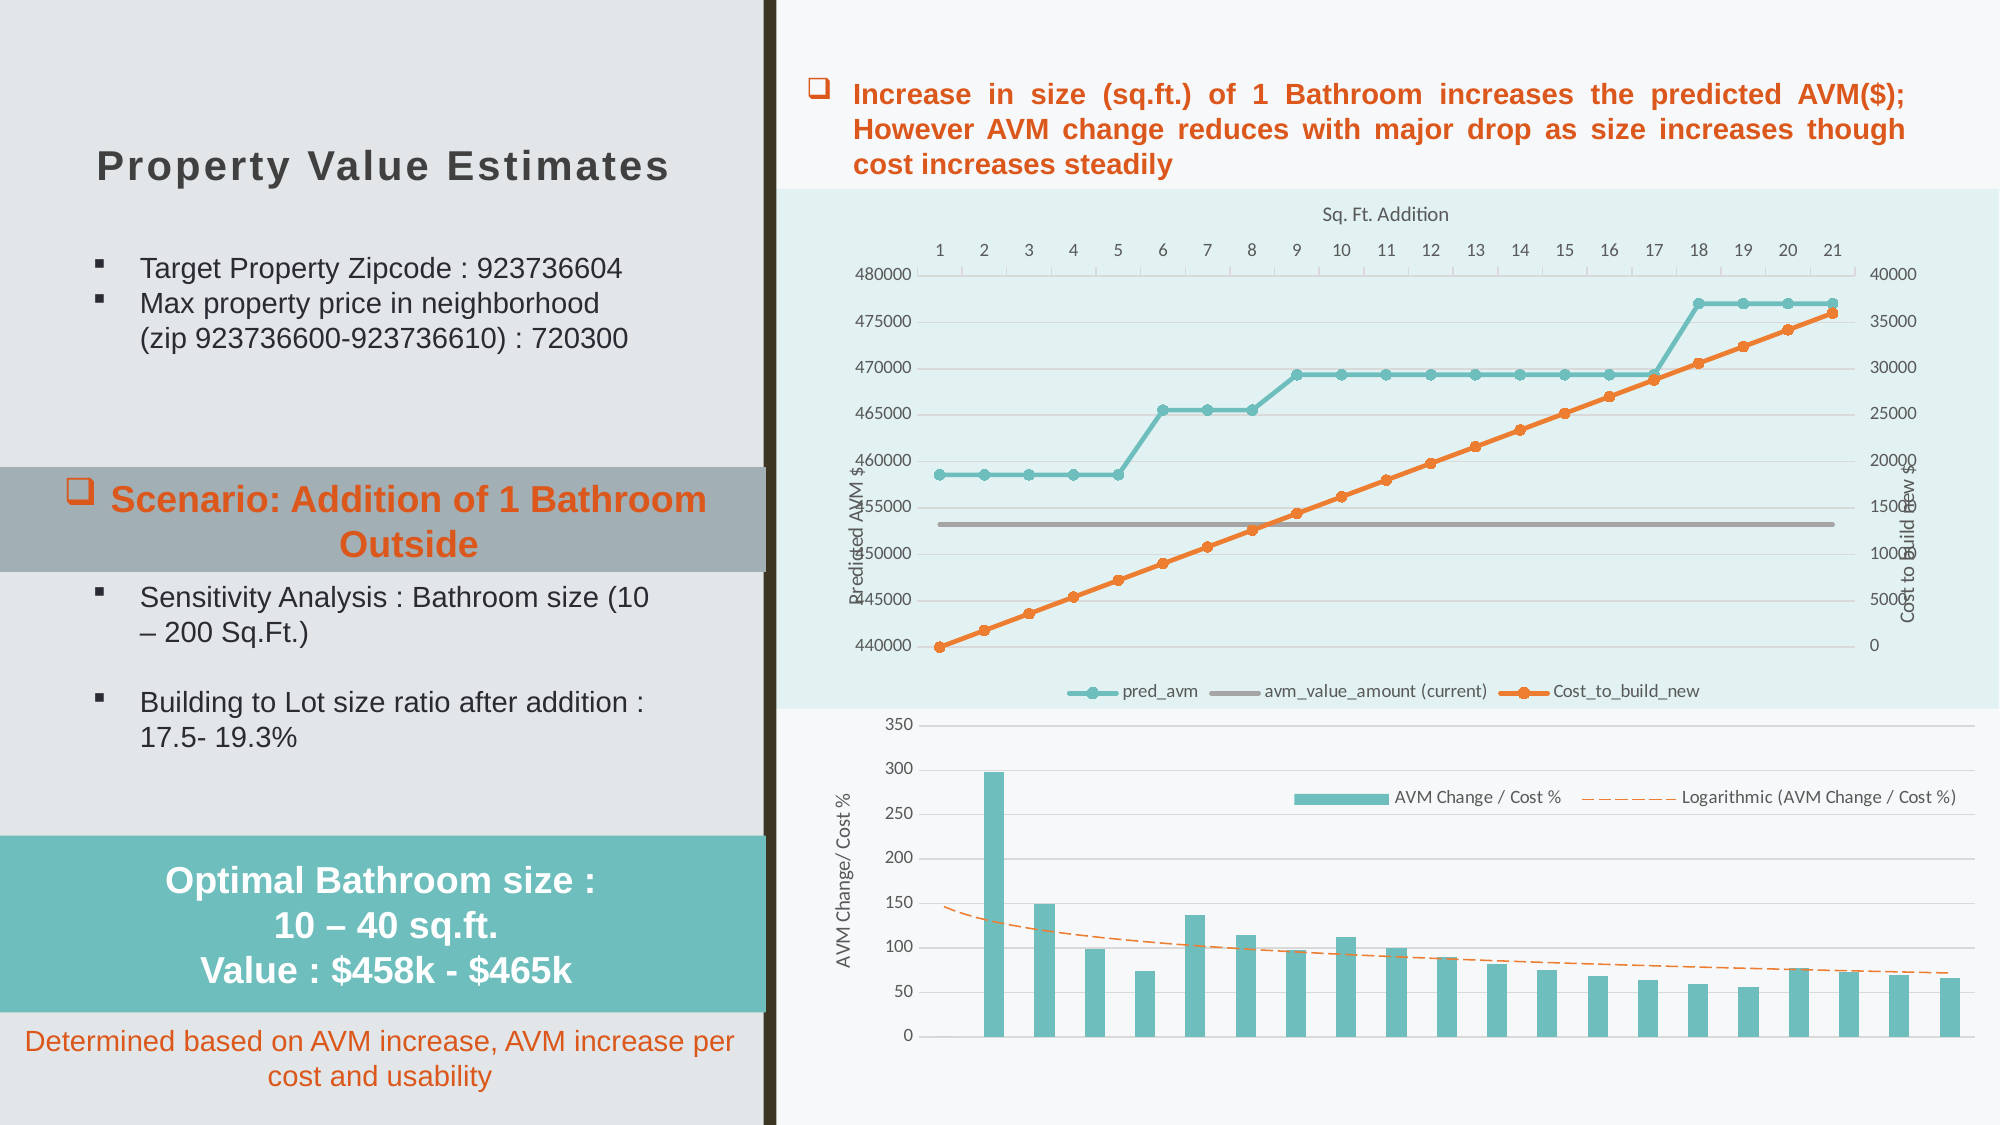

Property Value Estimates
Increase in size (sq.ft.) of 1 Bathroom increases the predicted AVM($); However AVM change reduces with major drop as size increases though cost increases steadily

### Chart

| Category | pred_avm | avm_value_amount (current) | Cost_to_build_new |
|---|---|---|---|
Target Property Zipcode : 923736604
Max property price in neighborhood (zip 923736600-923736610) : 720300
Scenario: Addition of 1 Bathroom Outside

Sensitivity Analysis : Bathroom size (10 – 200 Sq.Ft.)
Building to Lot size ratio after addition : 17.5- 19.3%

### Chart

| Category | AVM Change / Cost % |
|---|---|
| 0 | 0.0 |
| 10 | 298.18379178222193 |
| 20 | 149.09189589111097 |
| 30 | 99.39459726074064 |
| 40 | 74.54594794555548 |
| 50 | 137.22714289122248 |
| 60 | 114.35595240935207 |
| 70 | 98.01938777944463 |
| 80 | 112.18488051218043 |
| 90 | 99.71989378860482 |
| 100 | 89.74790440974434 |
| 110 | 81.58900400885848 |
| 120 | 74.78992034145361 |
| 130 | 69.03684954595718 |
| 140 | 64.10564600696024 |
| 150 | 59.83193627316289 |
| 160 | 56.092440256090214 |
| 170 | 77.830707220902 |
| 180 | 73.506779041963 |
| 190 | 69.63800119764916 |
| 200 | 66.15610113776671 |
Optimal Bathroom size :
10 – 40 sq.ft.
Value : $458k - $465k
Determined based on AVM increase, AVM increase per cost and usability